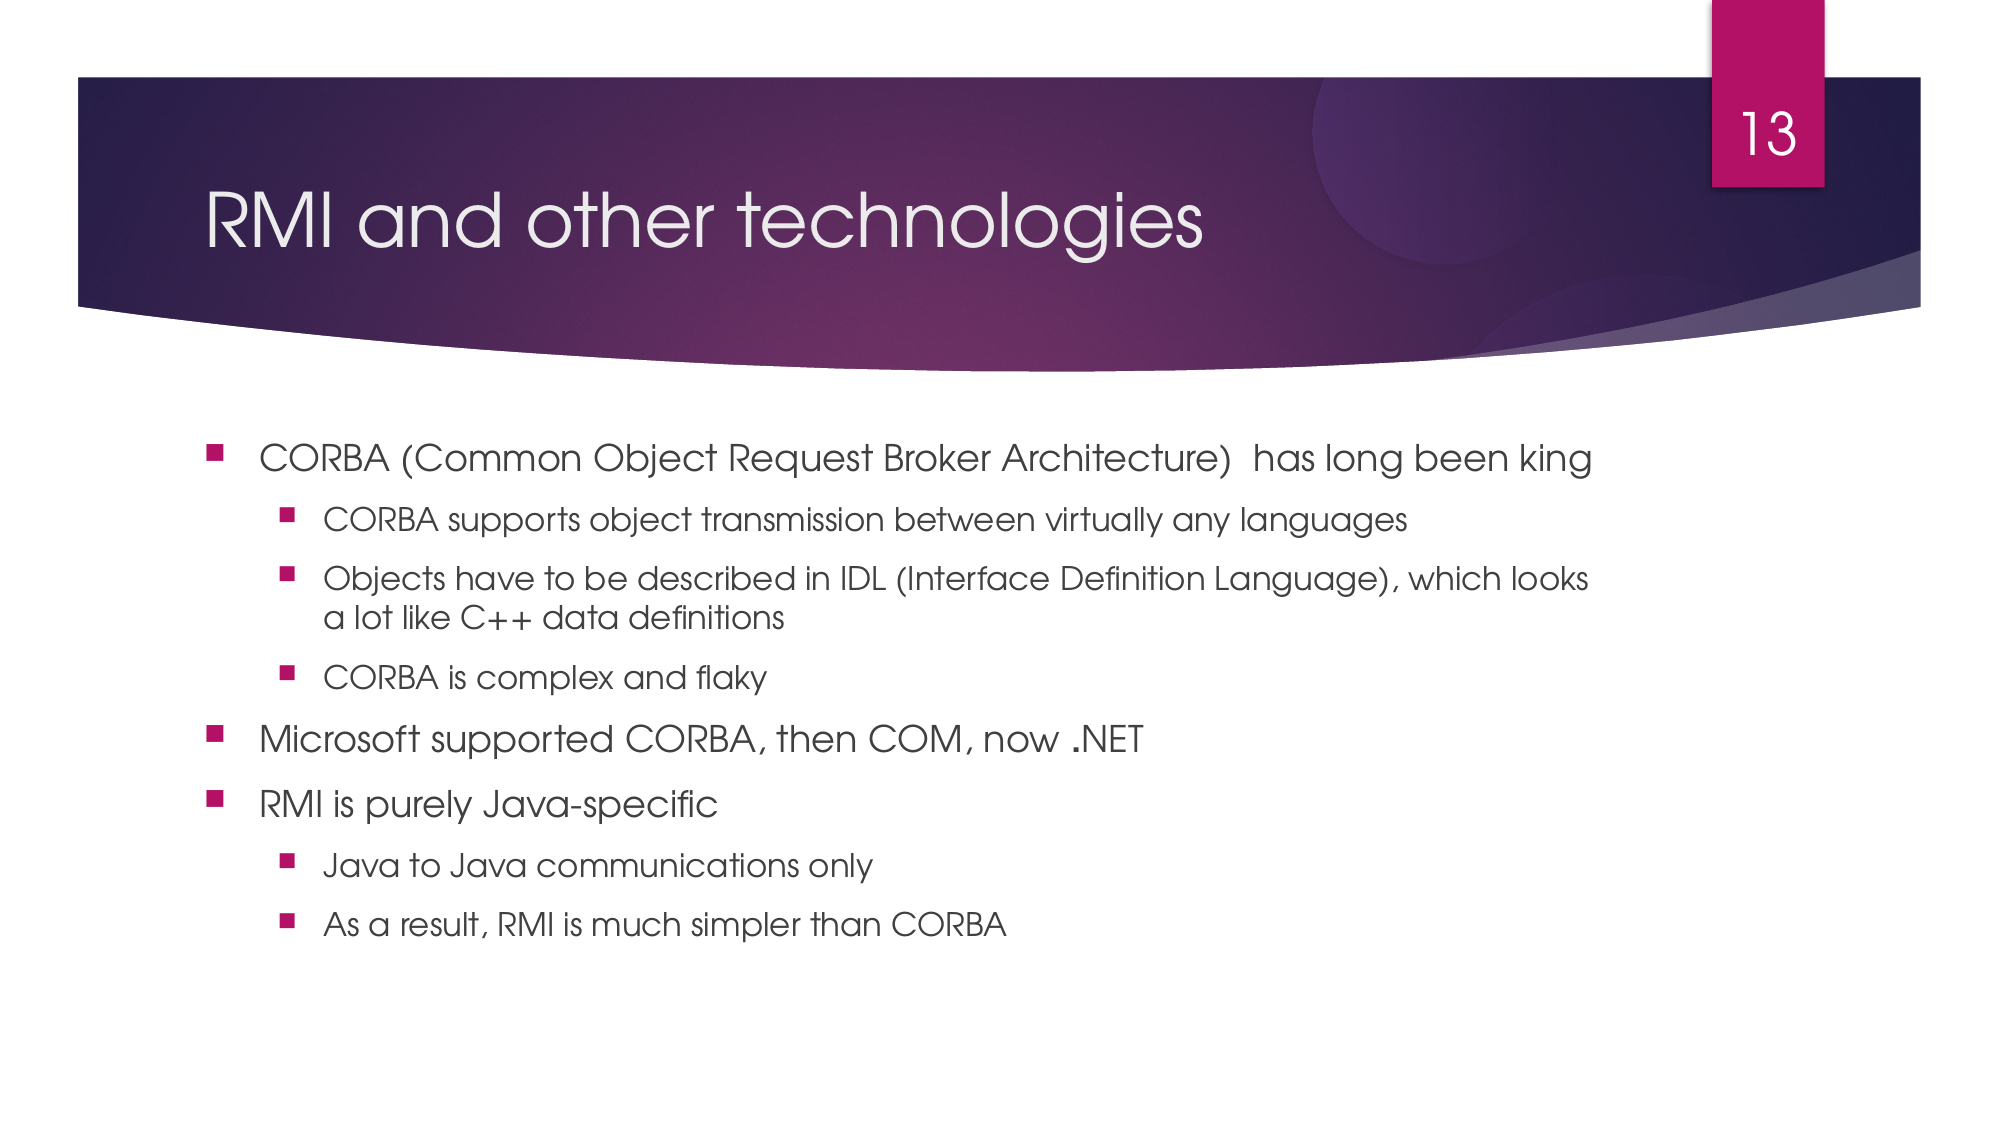

13
RMI and other technologies
CORBA (Common Object Request Broker Architecture)  has long been king
CORBA supports object transmission between virtually any languages
Objects have to be described in IDL (Interface Definition Language), which looks a lot like C++ data definitions
CORBA is complex and flaky
Microsoft supported CORBA, then COM, now .NET
RMI is purely Java-specific
Java to Java communications only
As a result, RMI is much simpler than CORBA